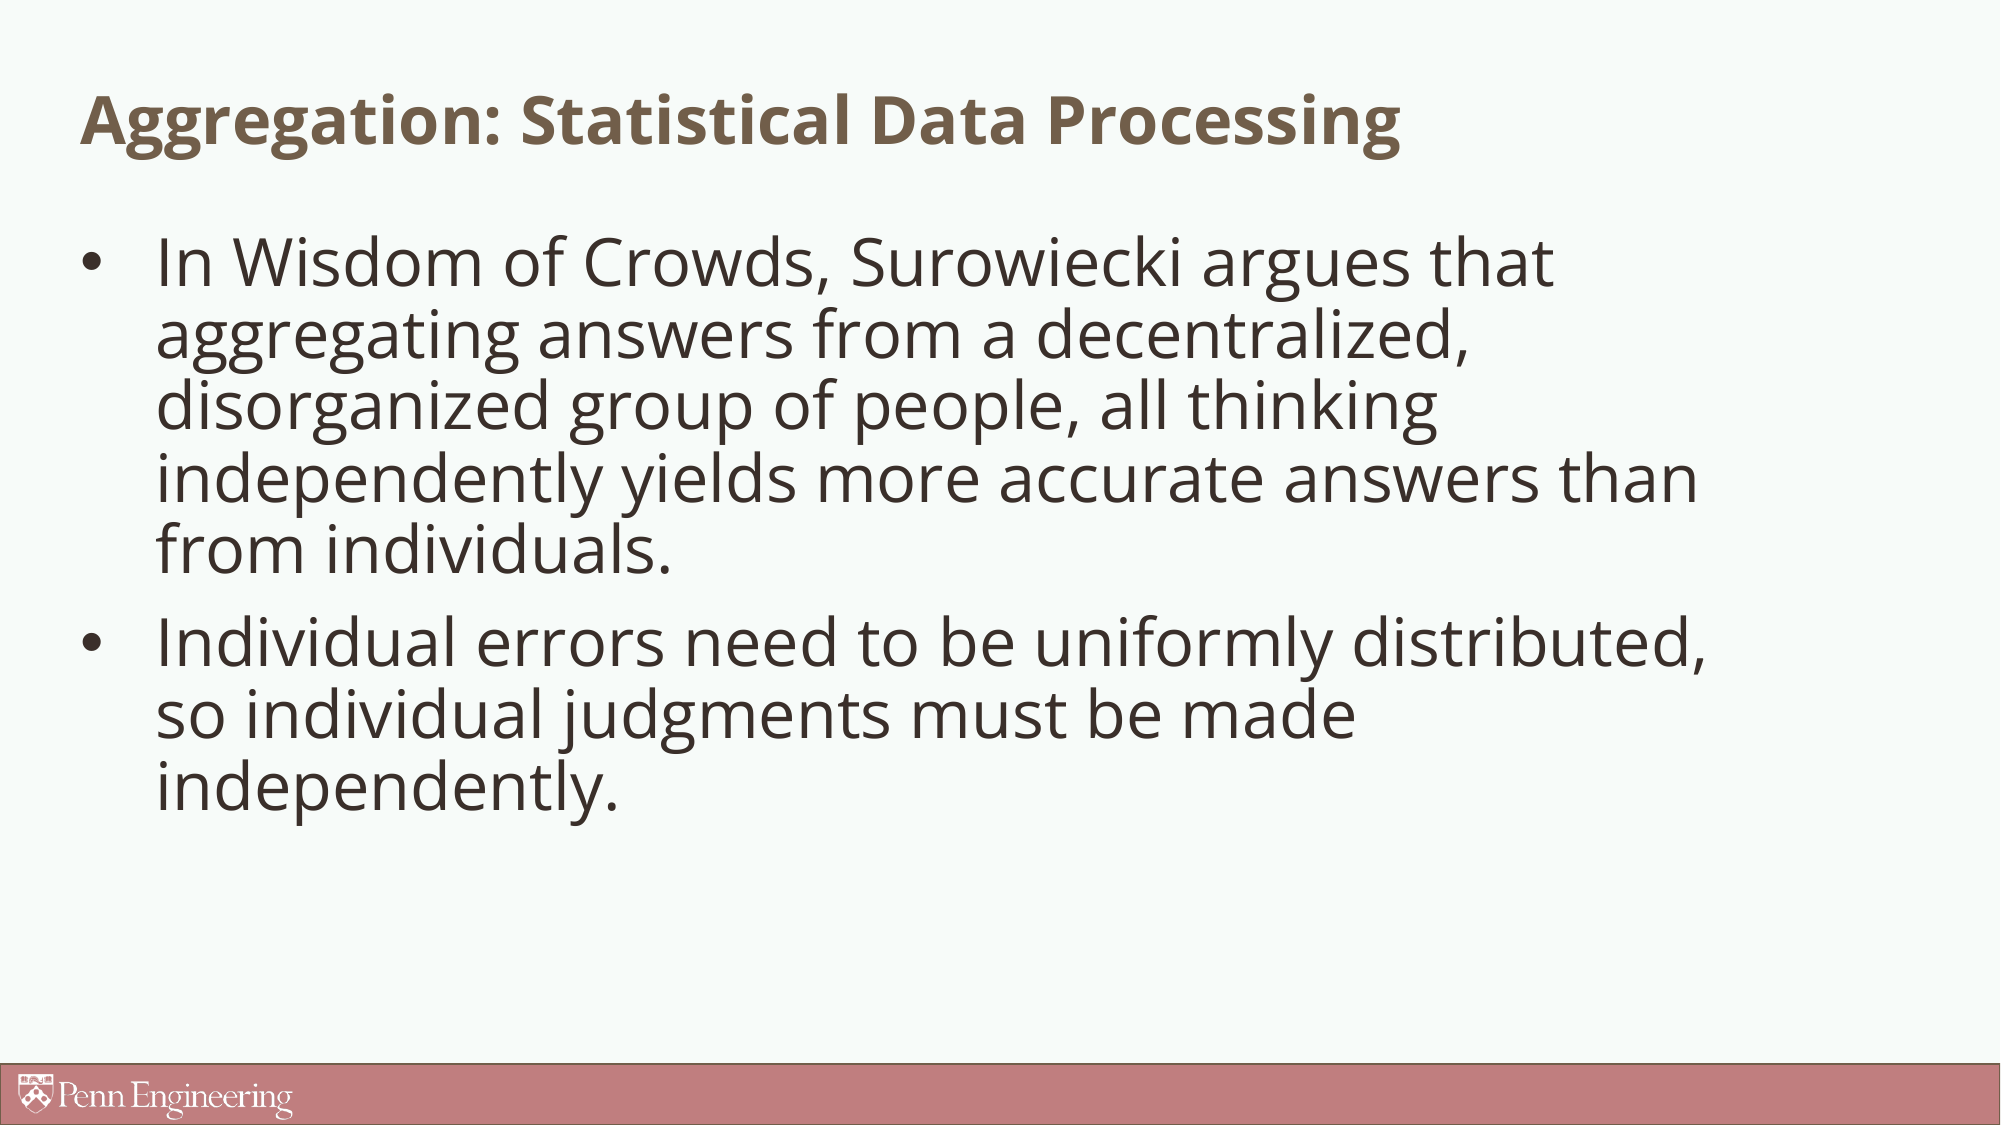

# Aggregation: Statistical Data Processing
In Wisdom of Crowds, Surowiecki argues that aggregating answers from a decentralized, disorganized group of people, all thinking independently yields more accurate answers than from individuals.
Individual errors need to be uniformly distributed, so individual judgments must be made independently.